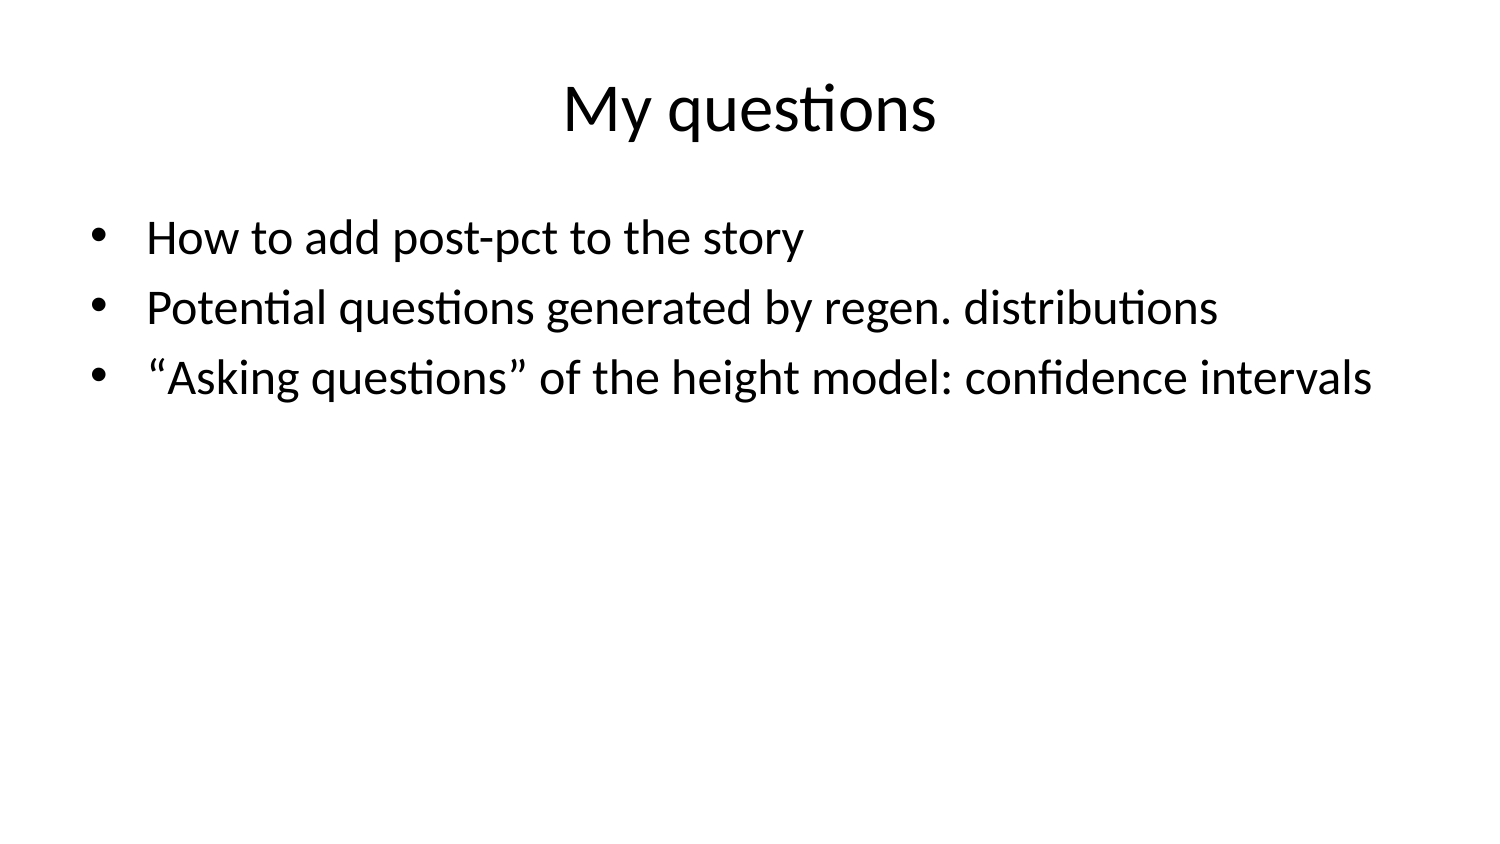

# My questions
How to add post-pct to the story
Potential questions generated by regen. distributions
“Asking questions” of the height model: confidence intervals